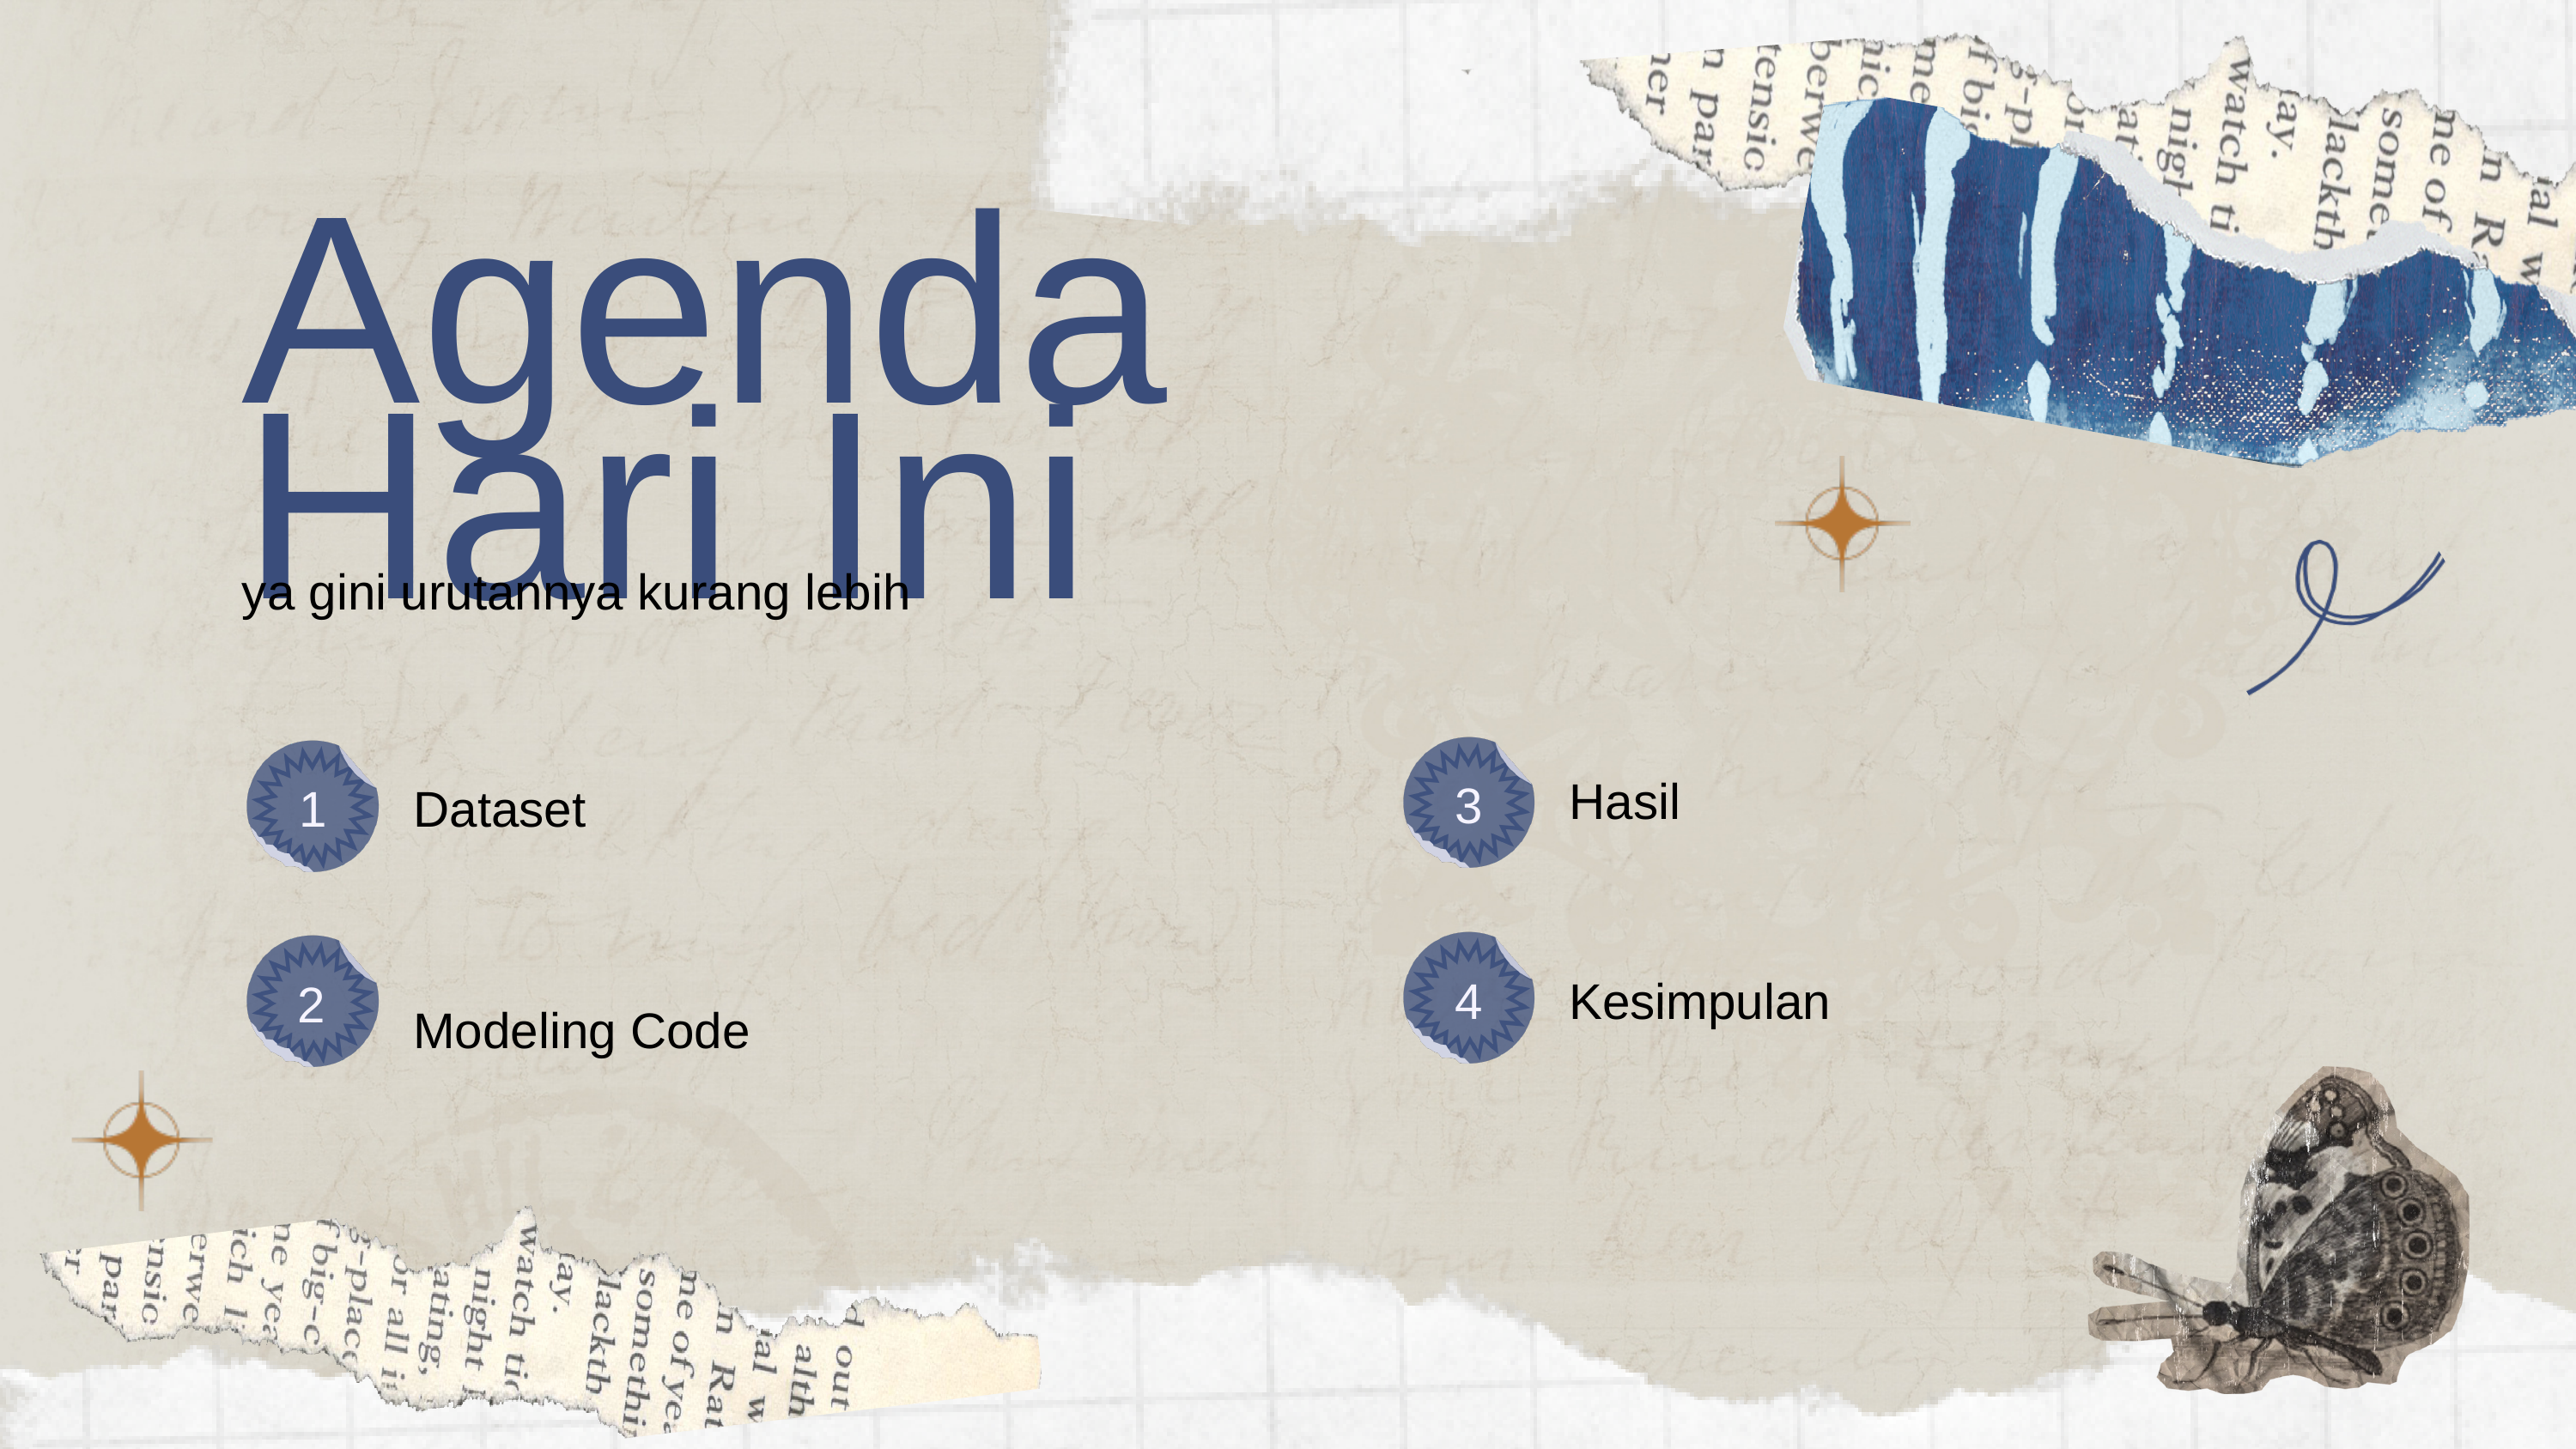

Agenda Hari Ini

ya gini urutannya kurang lebih

Hasil
3
1
Dataset

4
Kesimpulan
2
Modeling Code